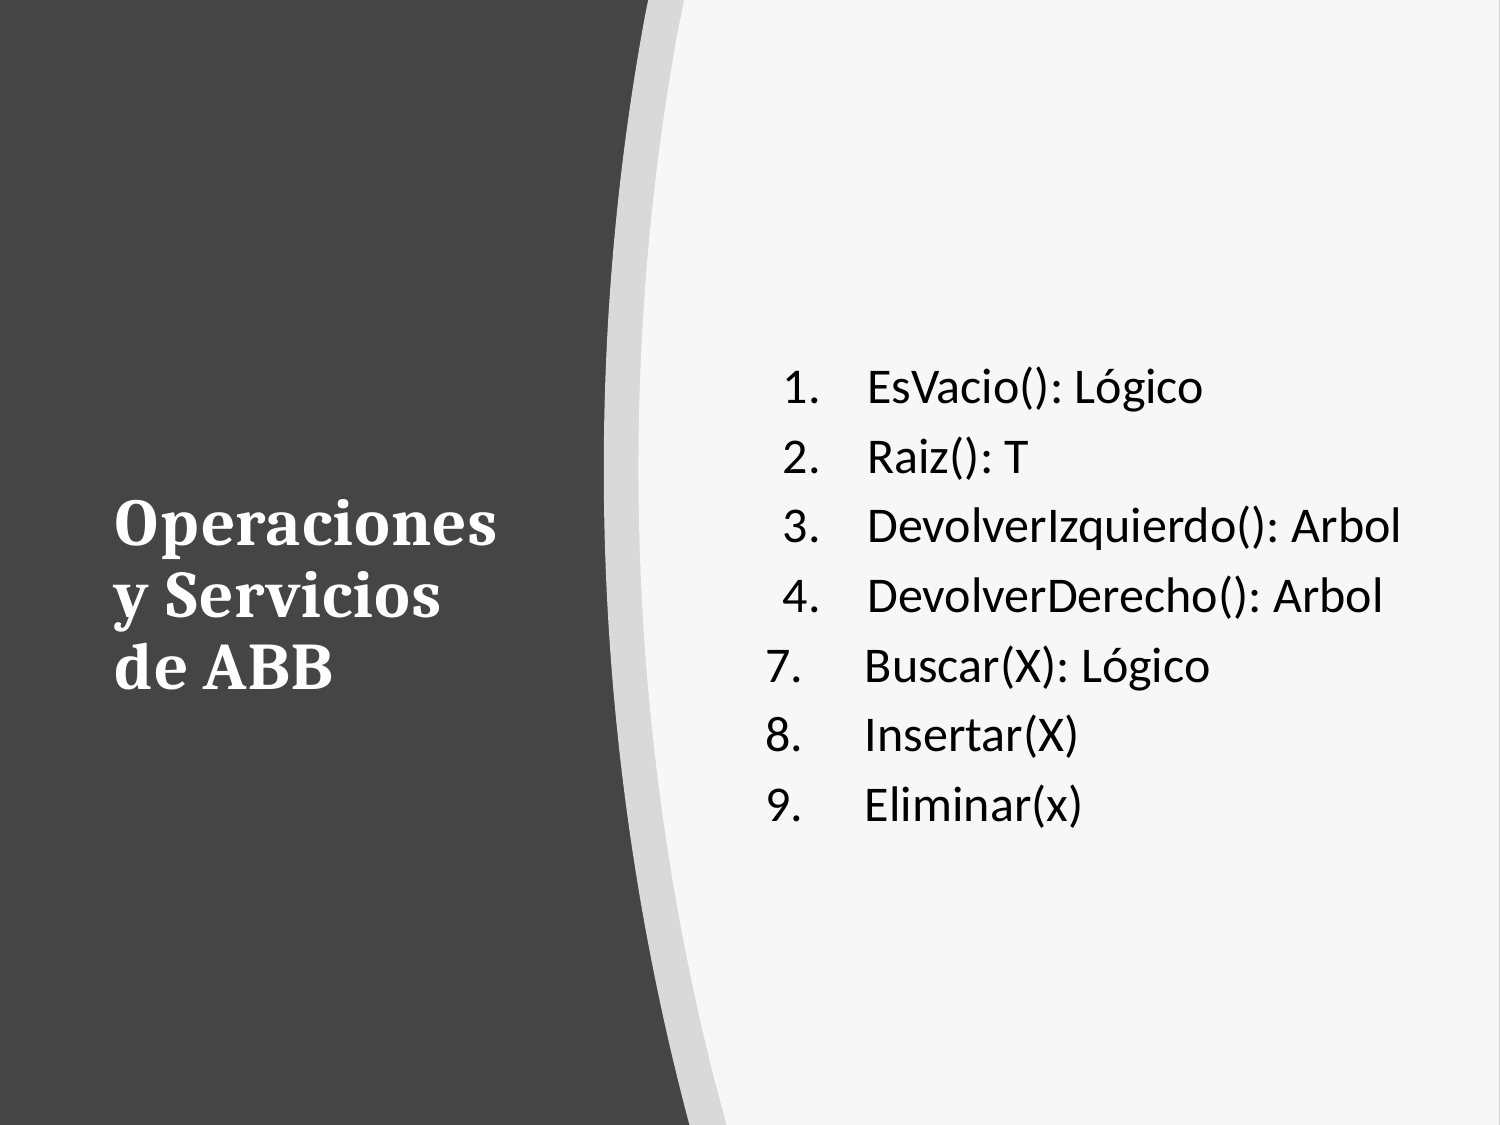

EsVacio(): Lógico
Raiz(): T
DevolverIzquierdo(): Arbol
DevolverDerecho(): Arbol
Buscar(X): Lógico
Insertar(X)
Eliminar(x)
# Operaciones y Servicios de ABB